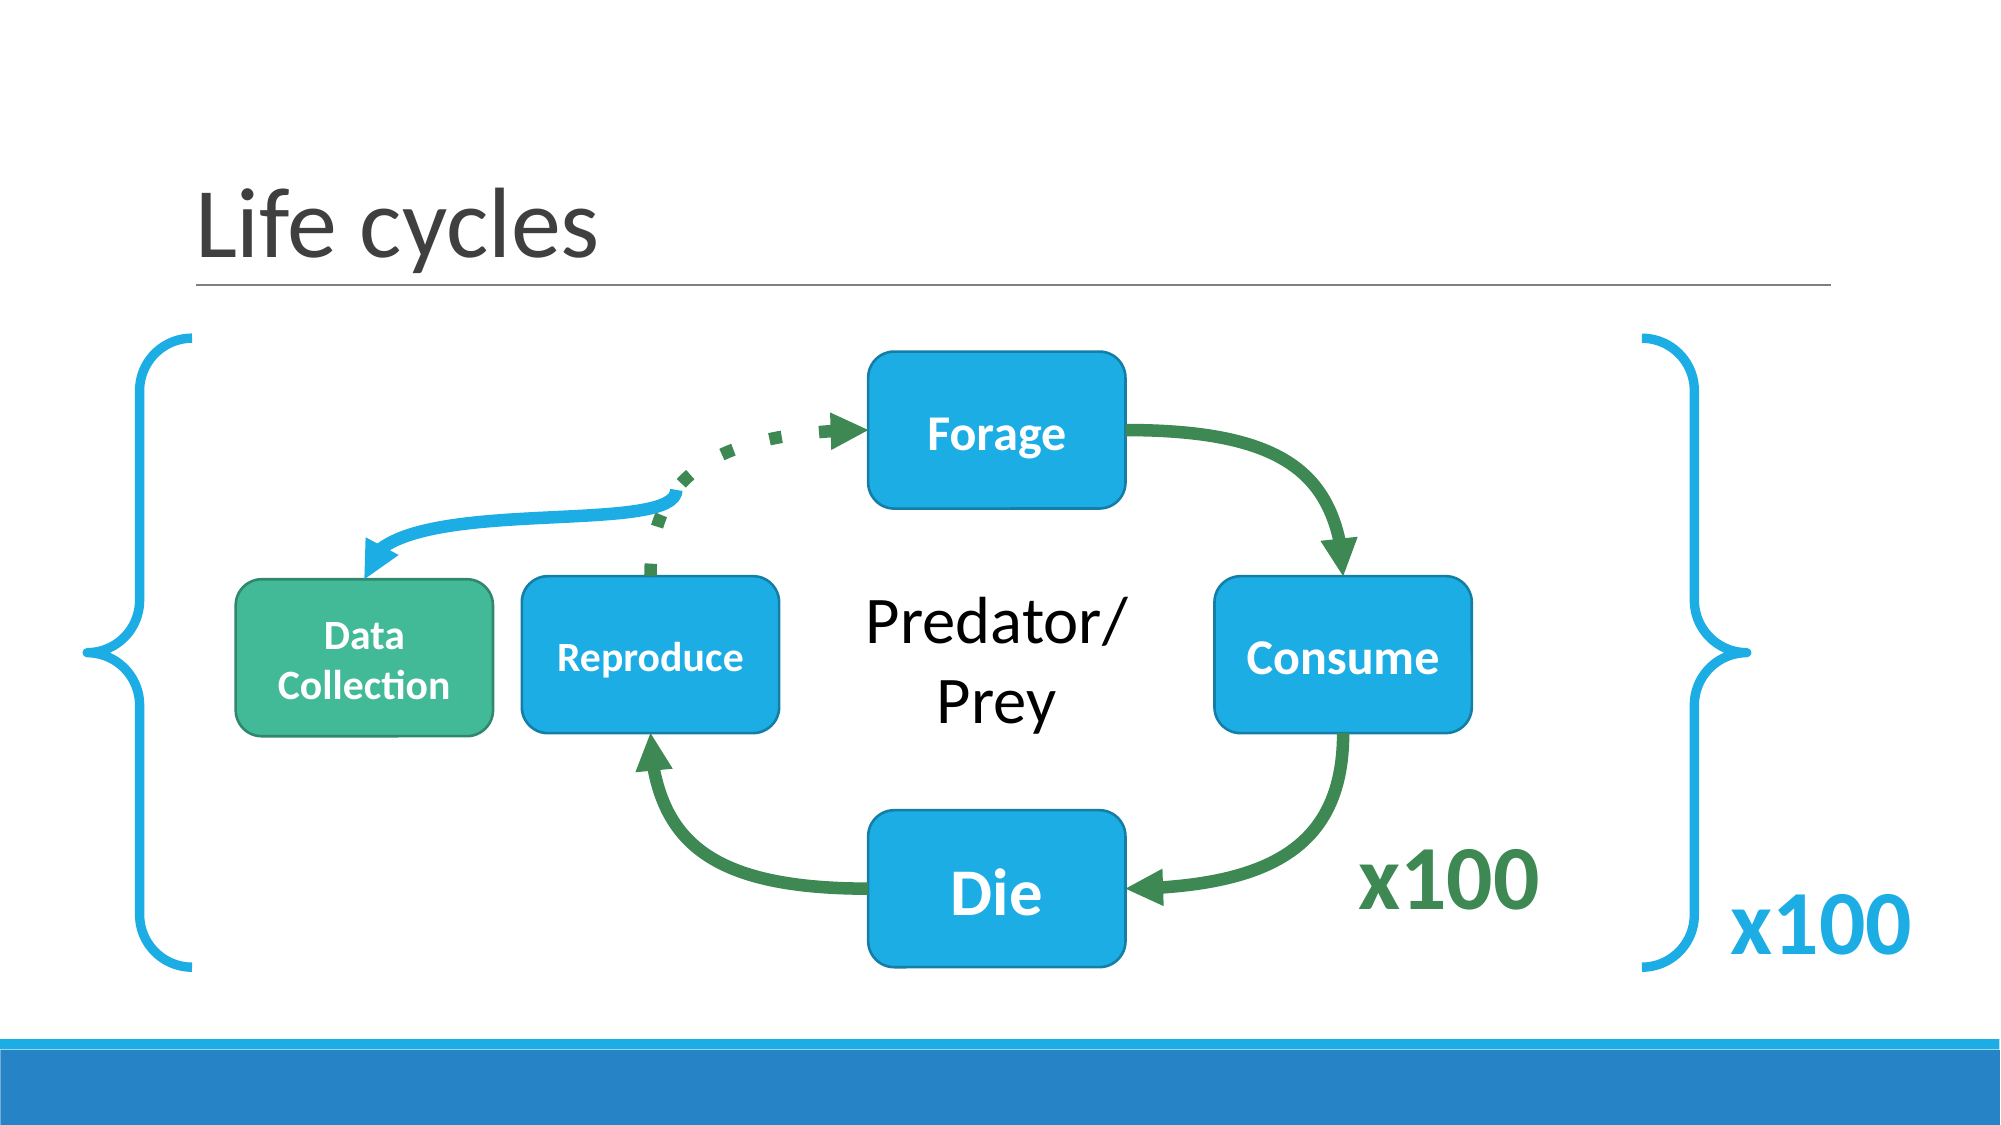

# Life cycles

Forage
Predator/
Prey
Reproduce
Consume
Data Collection
Die
x100
x100